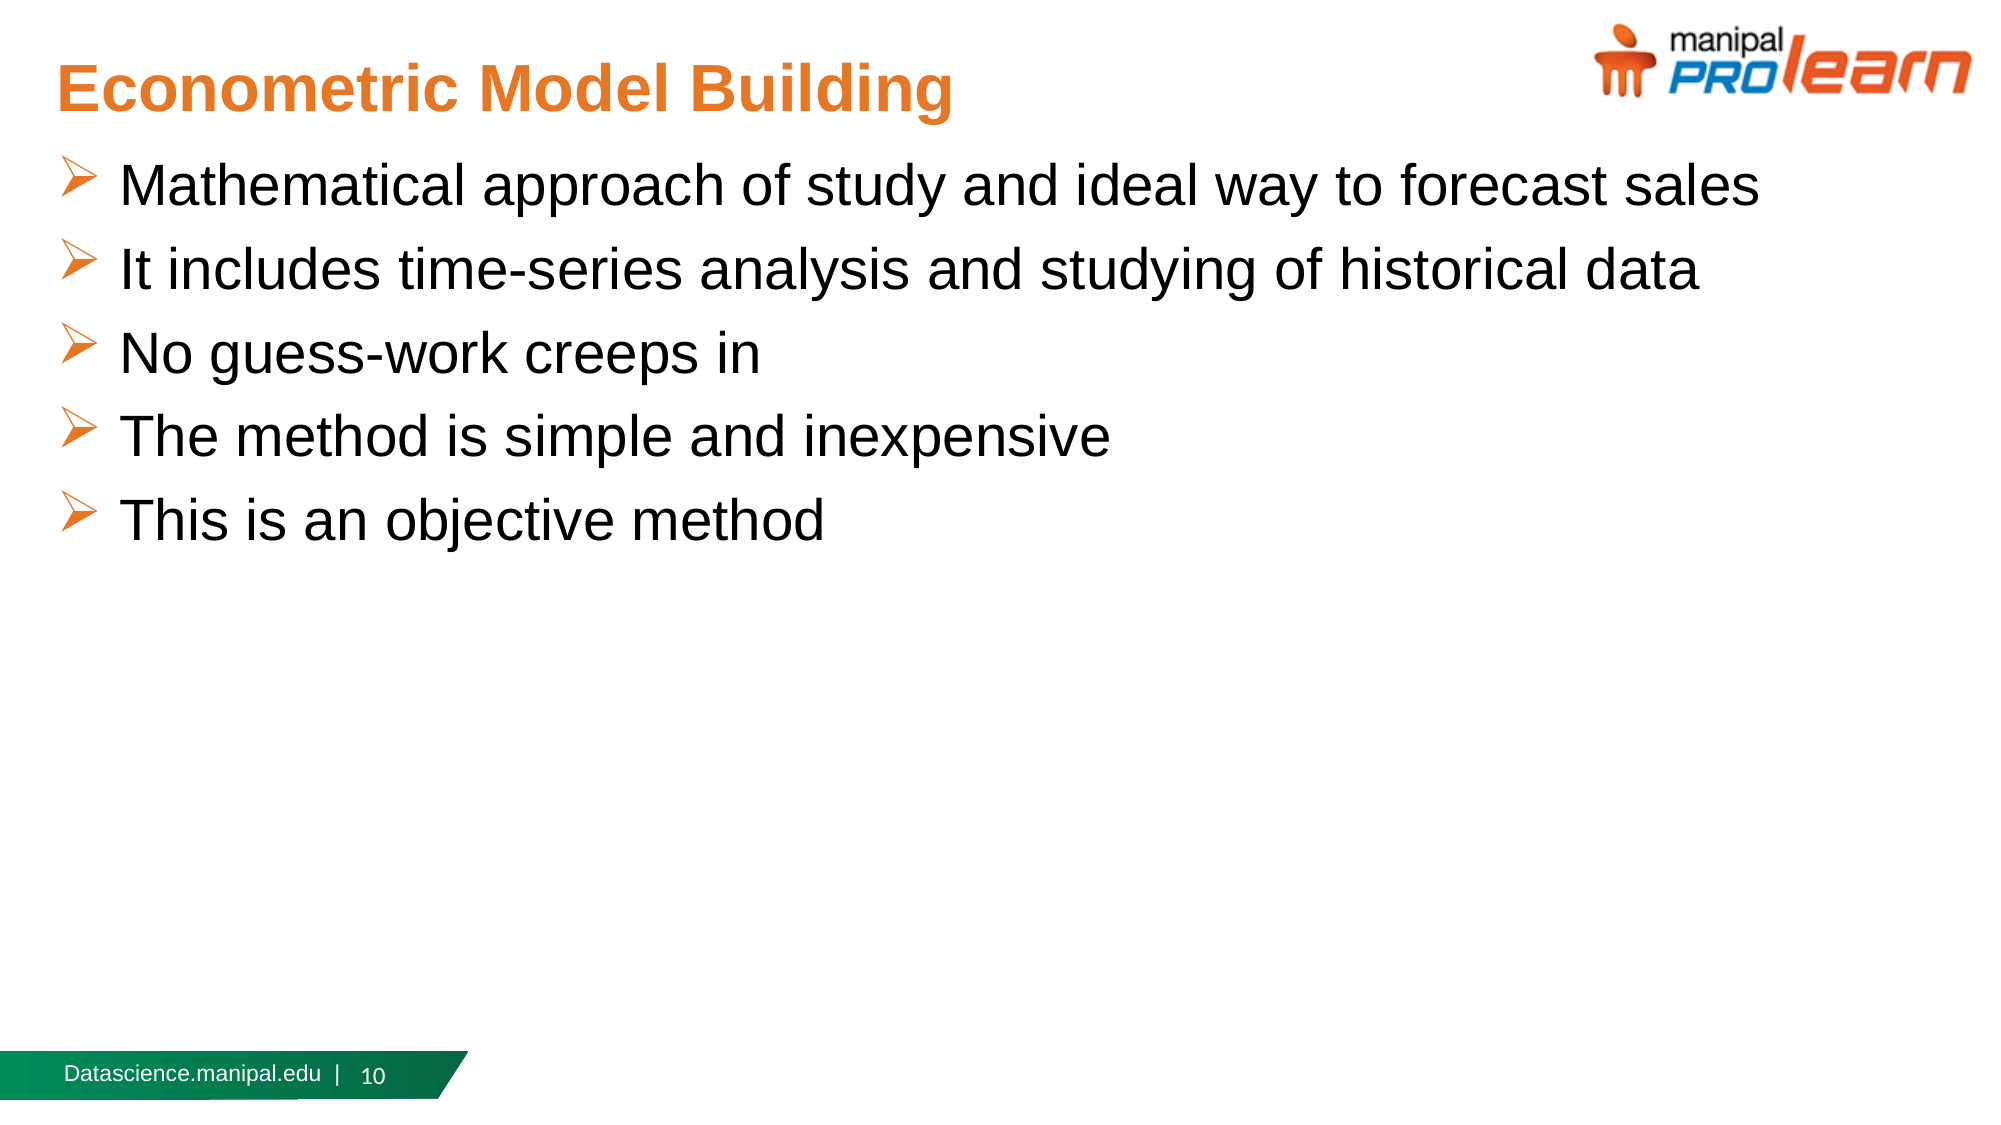

# Econometric Model Building
 Mathematical approach of study and ideal way to forecast sales
 It includes time-series analysis and studying of historical data
 No guess-work creeps in
 The method is simple and inexpensive
 This is an objective method

10